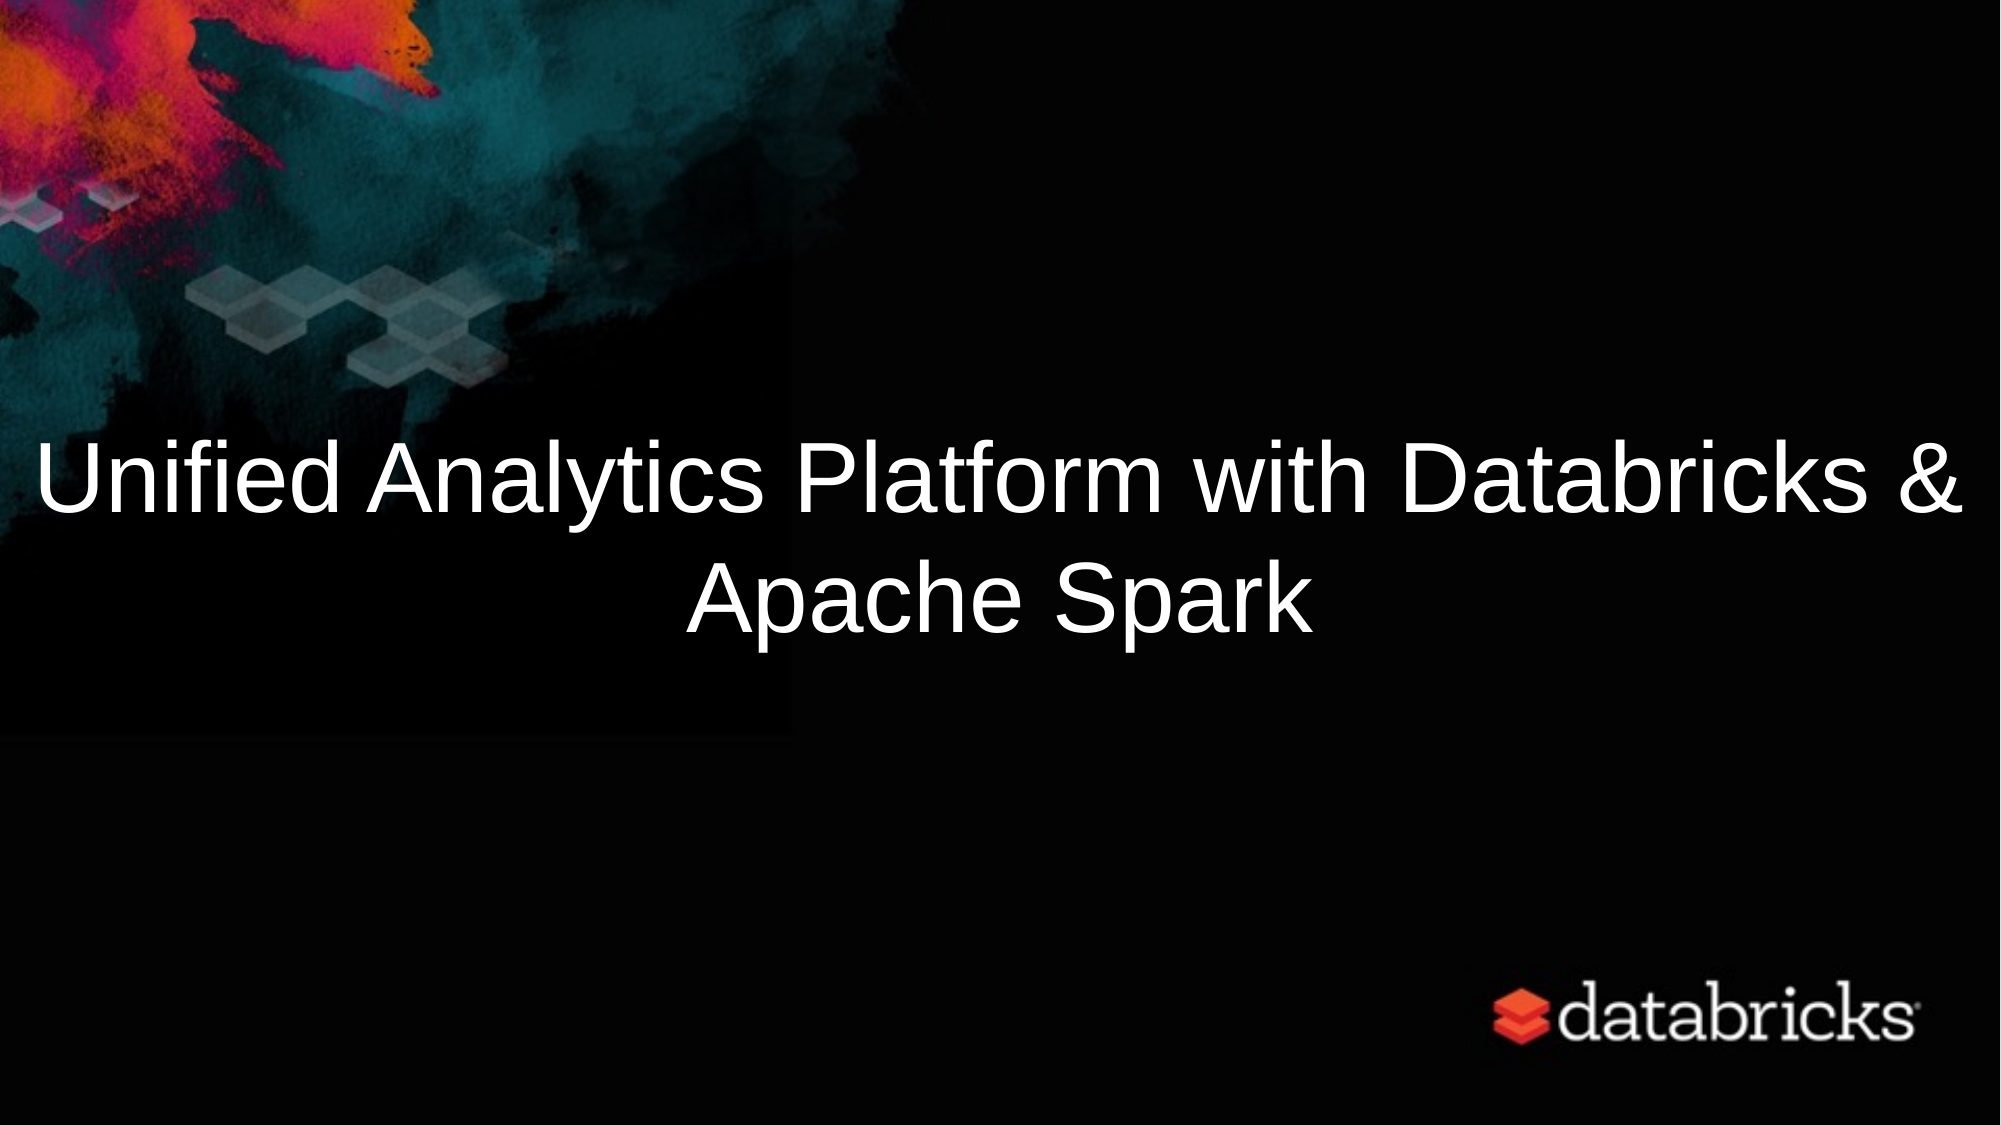

# Unified Analytics Platform with Databricks & Apache Spark